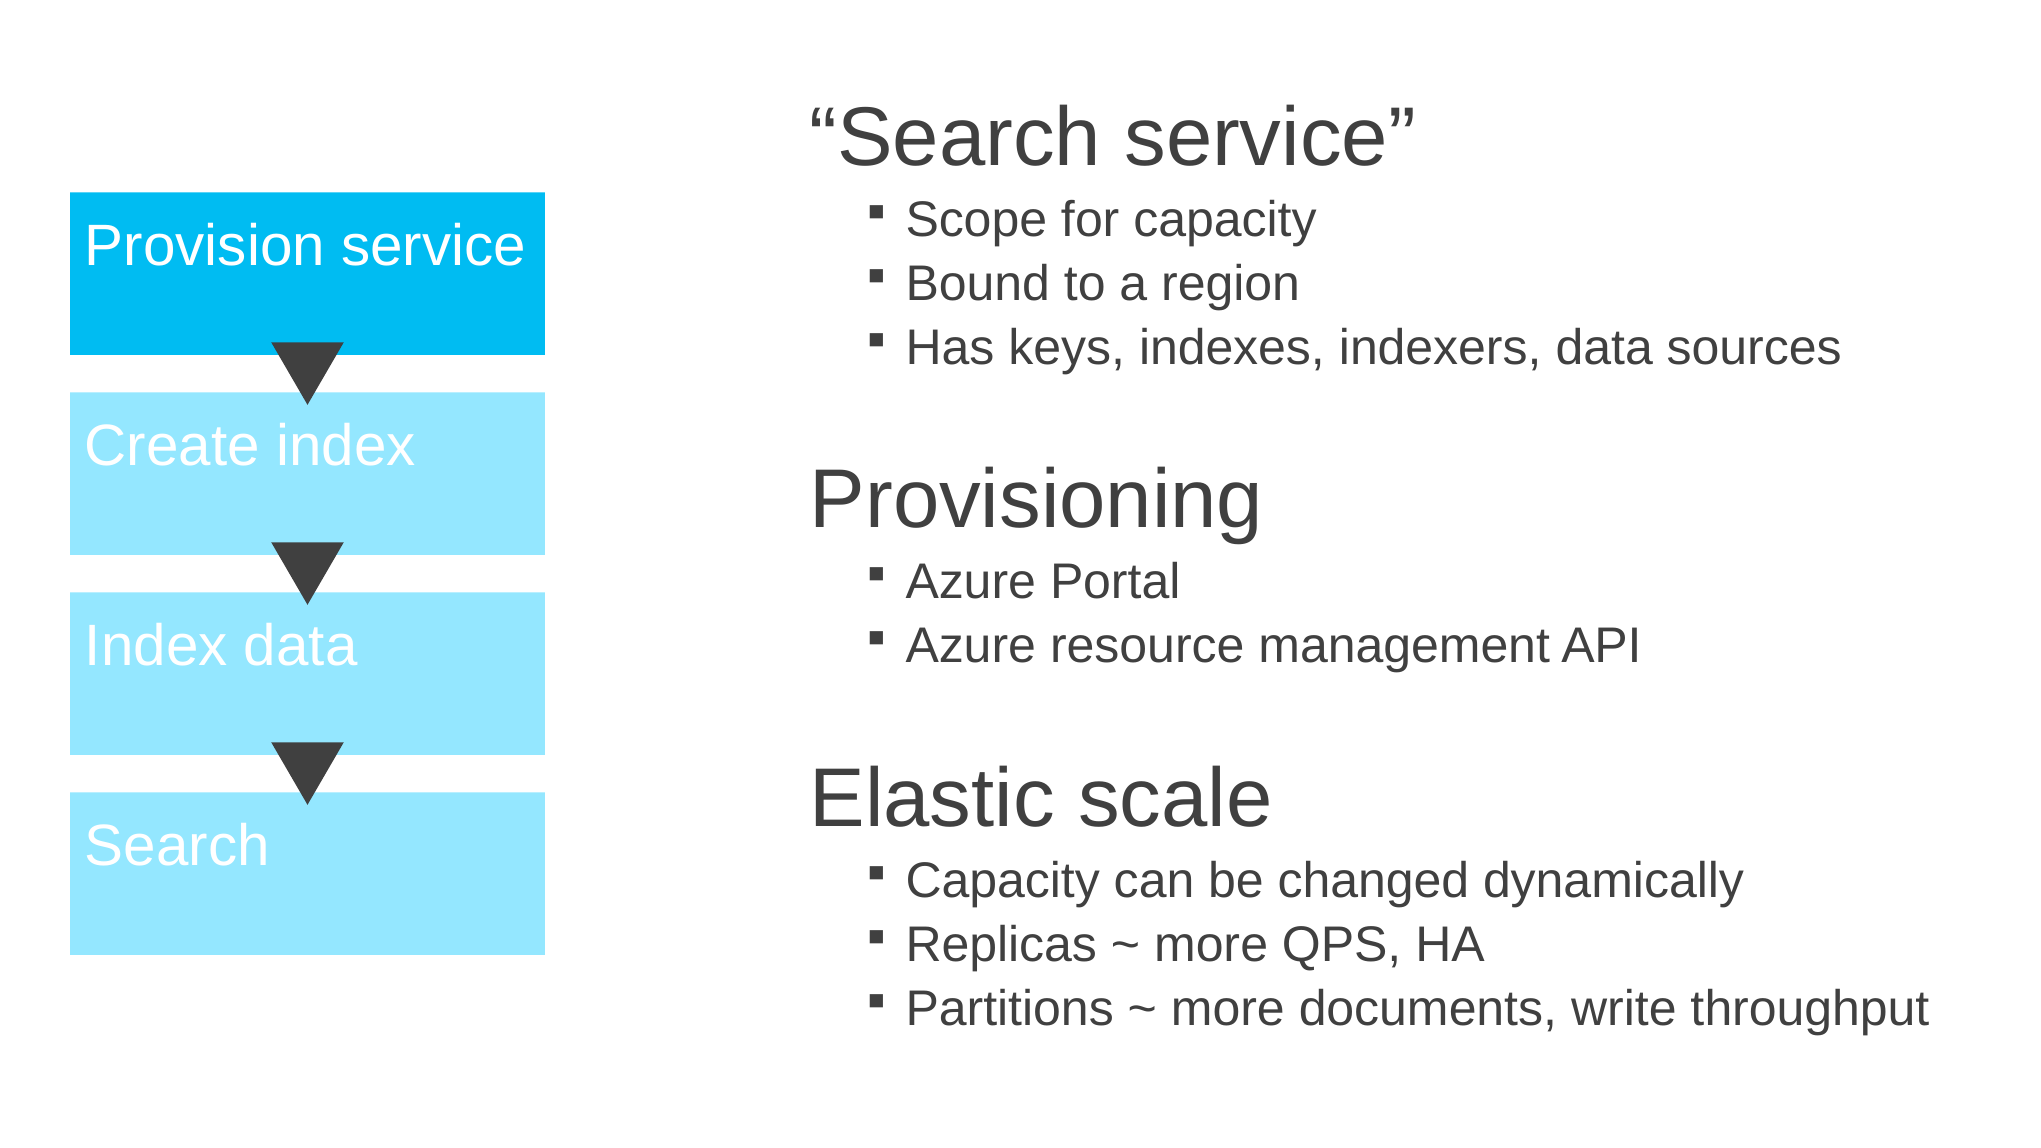

“Search service”
Scope for capacity
Bound to a region
Has keys, indexes, indexers, data sources

Provisioning
Azure Portal
Azure resource management API

Elastic scale
Capacity can be changed dynamically
Replicas ~ more QPS, HA
Partitions ~ more documents, write throughput
Provision service

Create index

Index data

Search